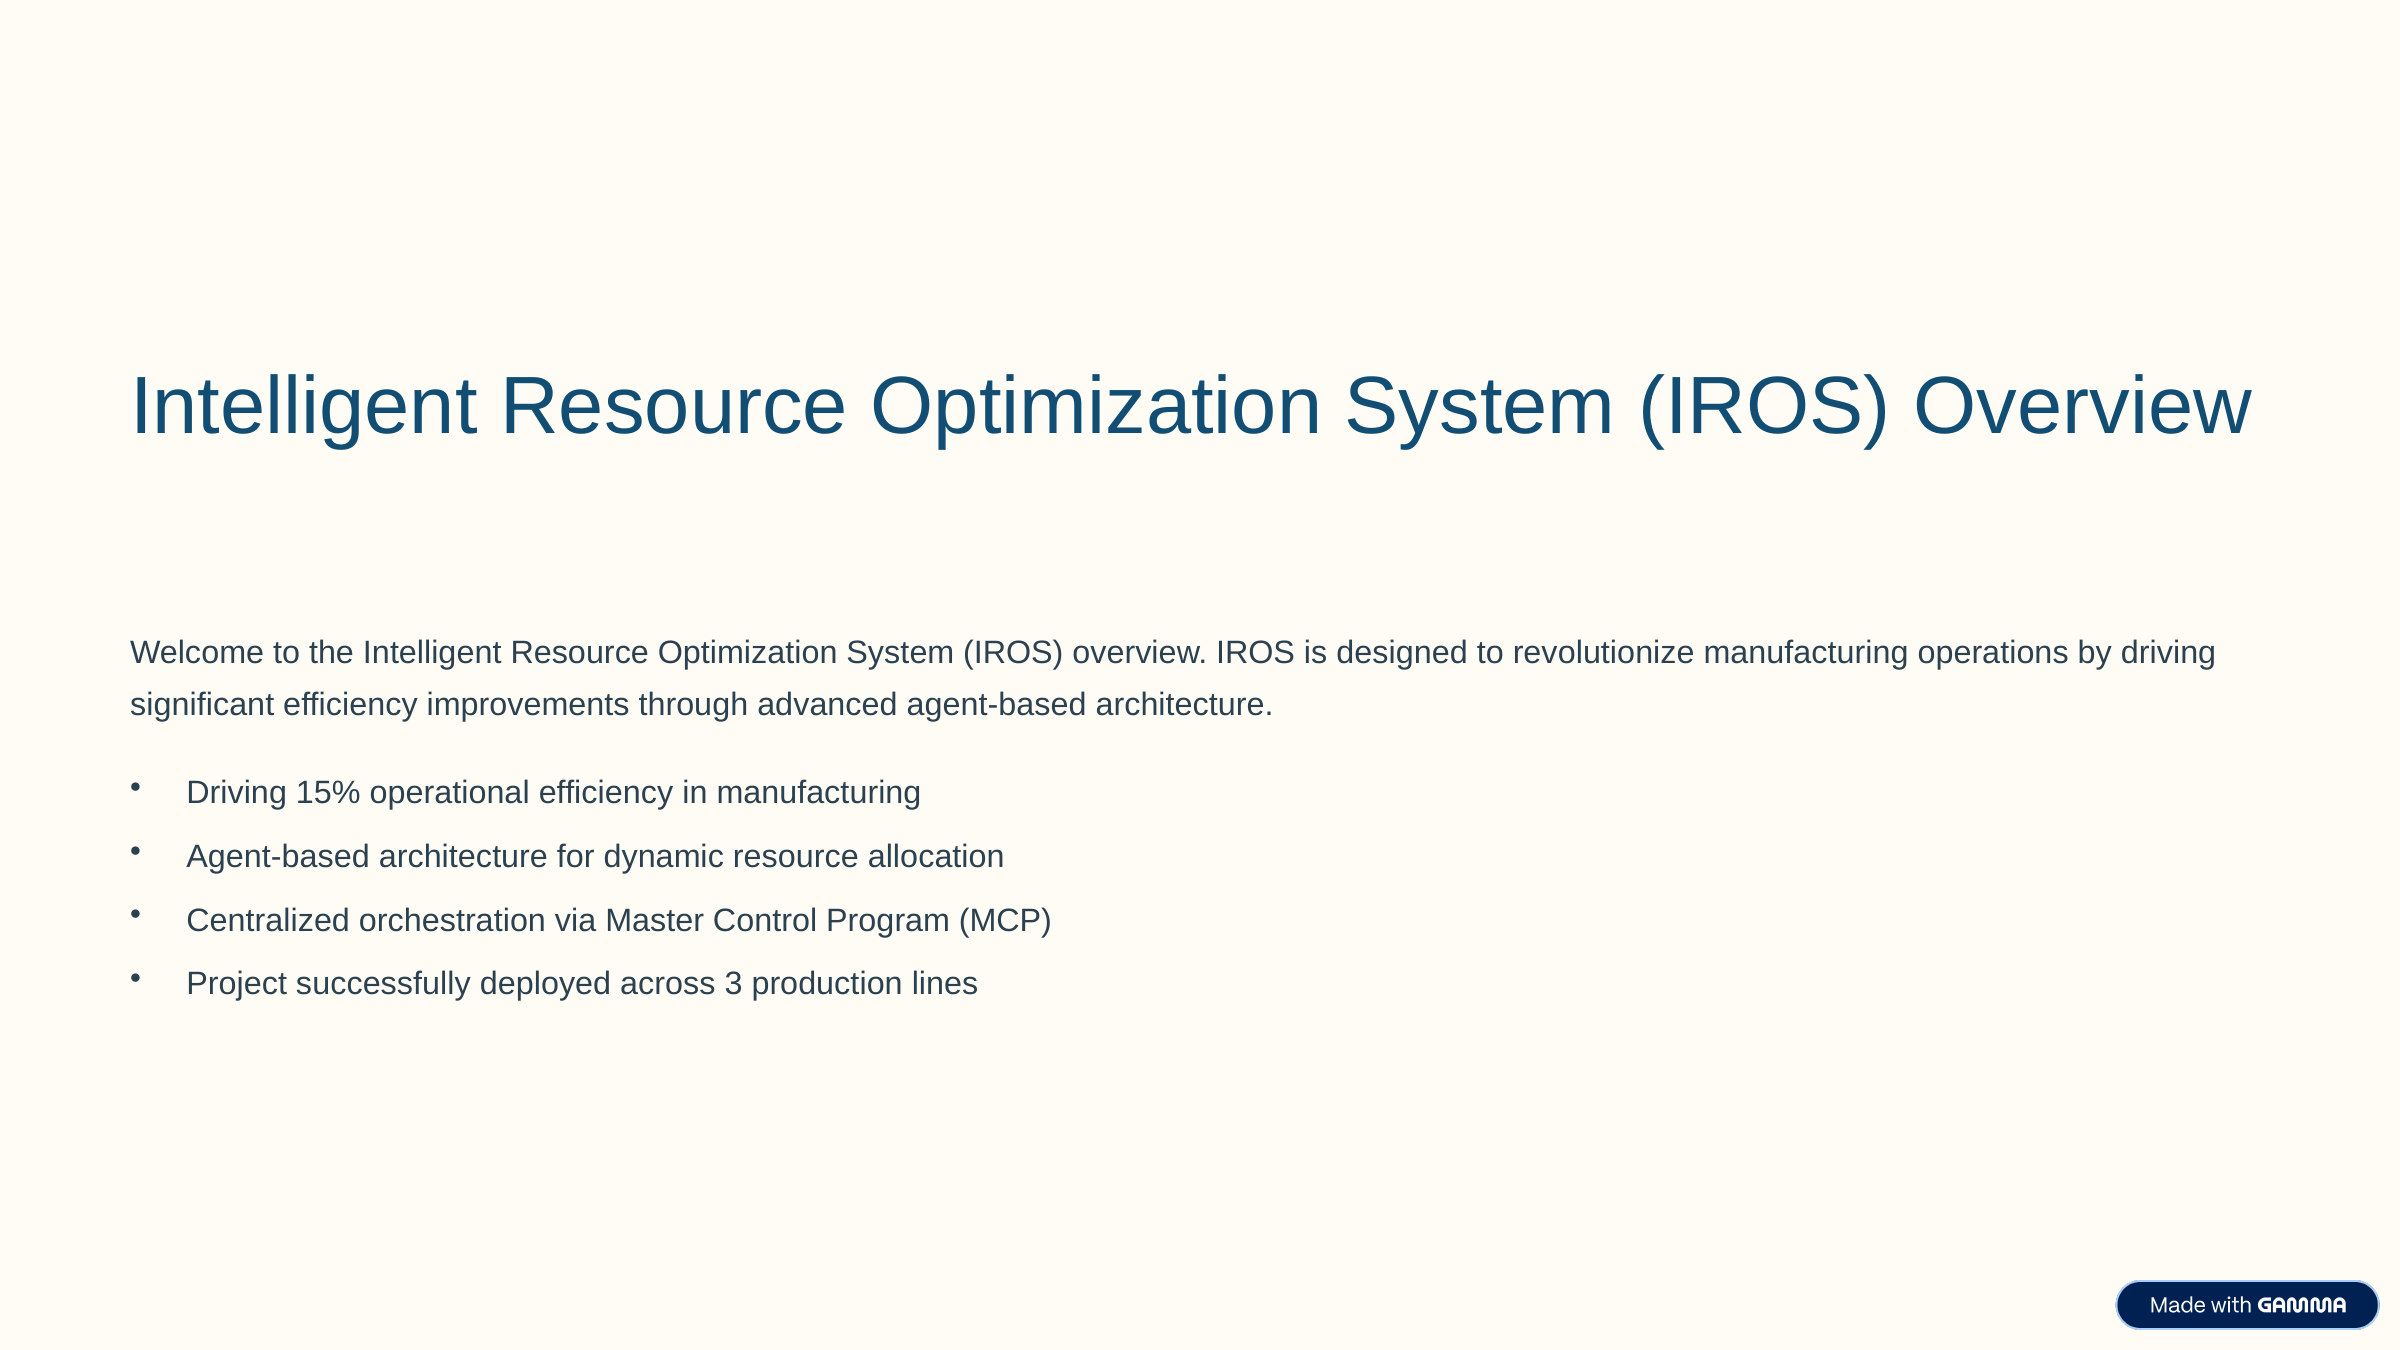

Intelligent Resource Optimization System (IROS) Overview
Welcome to the Intelligent Resource Optimization System (IROS) overview. IROS is designed to revolutionize manufacturing operations by driving significant efficiency improvements through advanced agent-based architecture.
Driving 15% operational efficiency in manufacturing
Agent-based architecture for dynamic resource allocation
Centralized orchestration via Master Control Program (MCP)
Project successfully deployed across 3 production lines